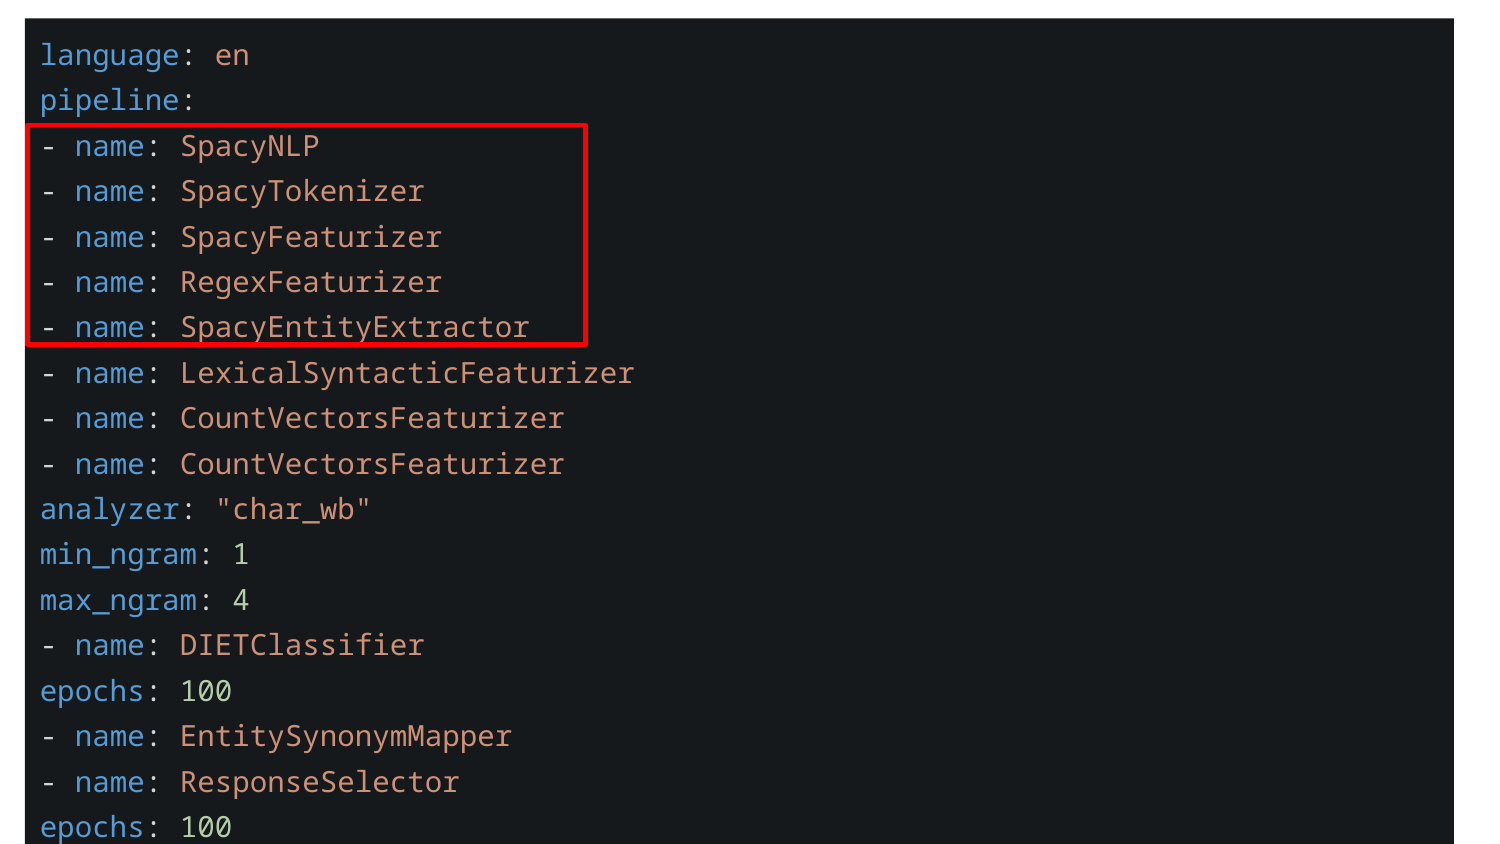

language: en
pipeline:
- name: SpacyNLP
- name: SpacyTokenizer
- name: SpacyFeaturizer
- name: RegexFeaturizer
- name: SpacyEntityExtractor
- name: LexicalSyntacticFeaturizer
- name: CountVectorsFeaturizer
- name: CountVectorsFeaturizer
analyzer: "char_wb"
min_ngram: 1
max_ngram: 4
- name: DIETClassifier
epochs: 100
- name: EntitySynonymMapper
- name: ResponseSelector
epochs: 100